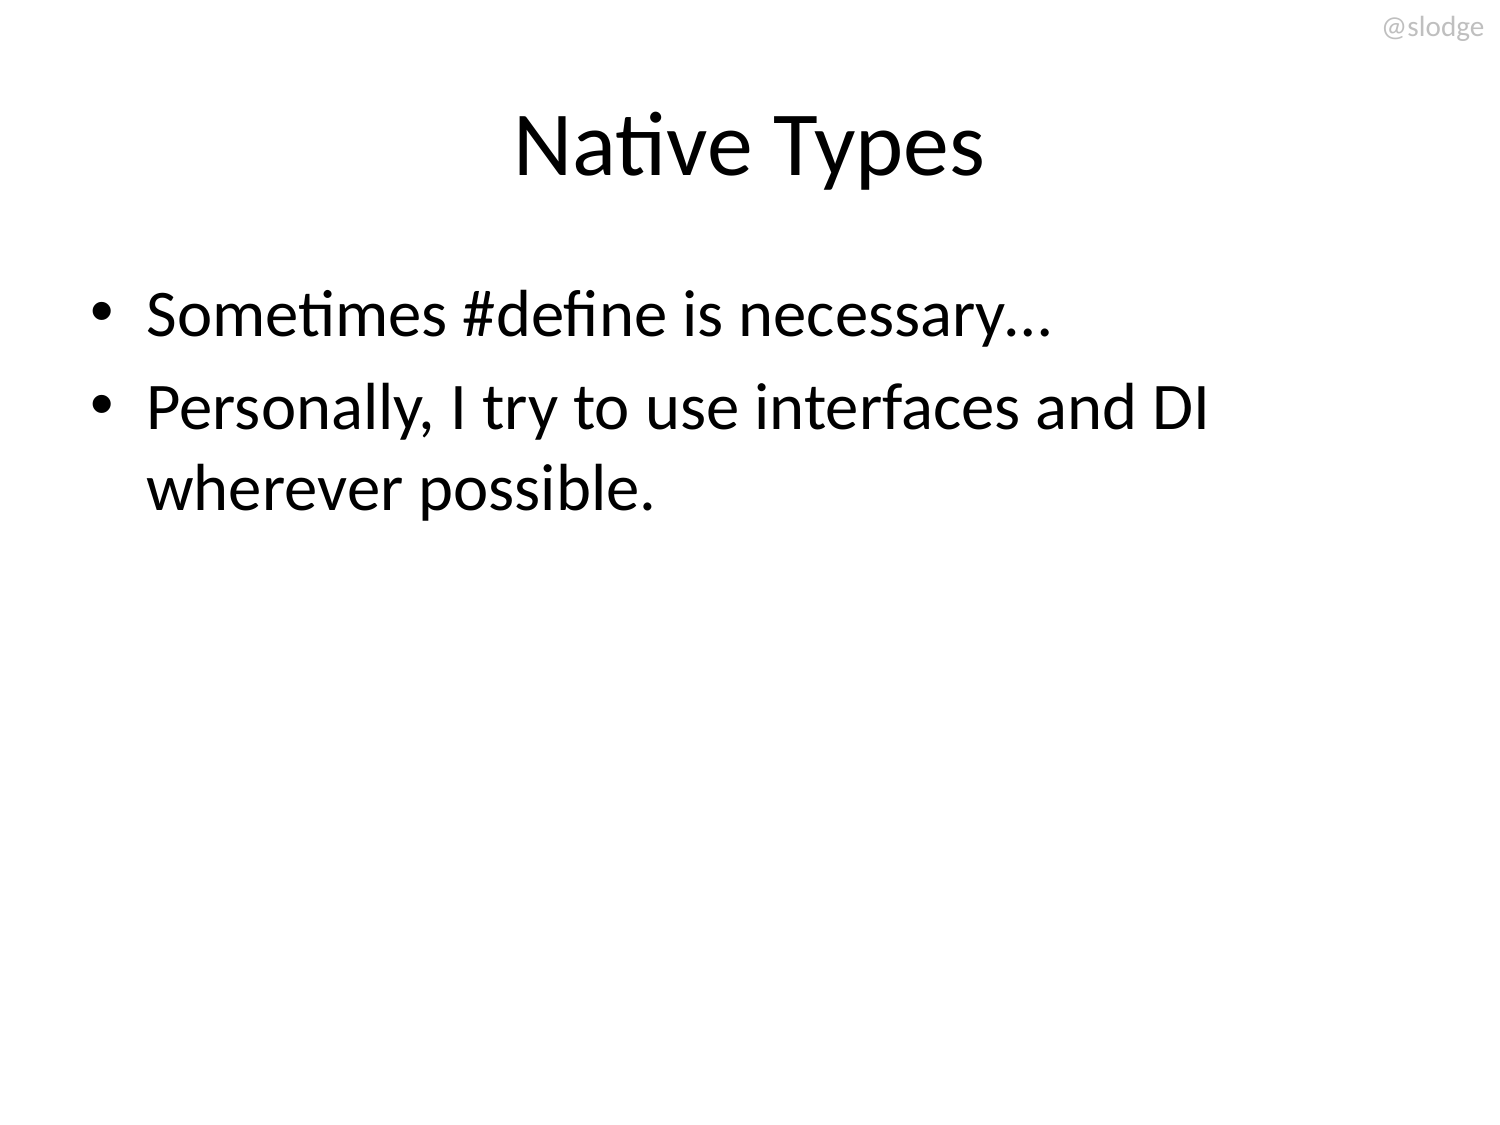

# Native Types
Sometimes #define is necessary…
Personally, I try to use interfaces and DI wherever possible.